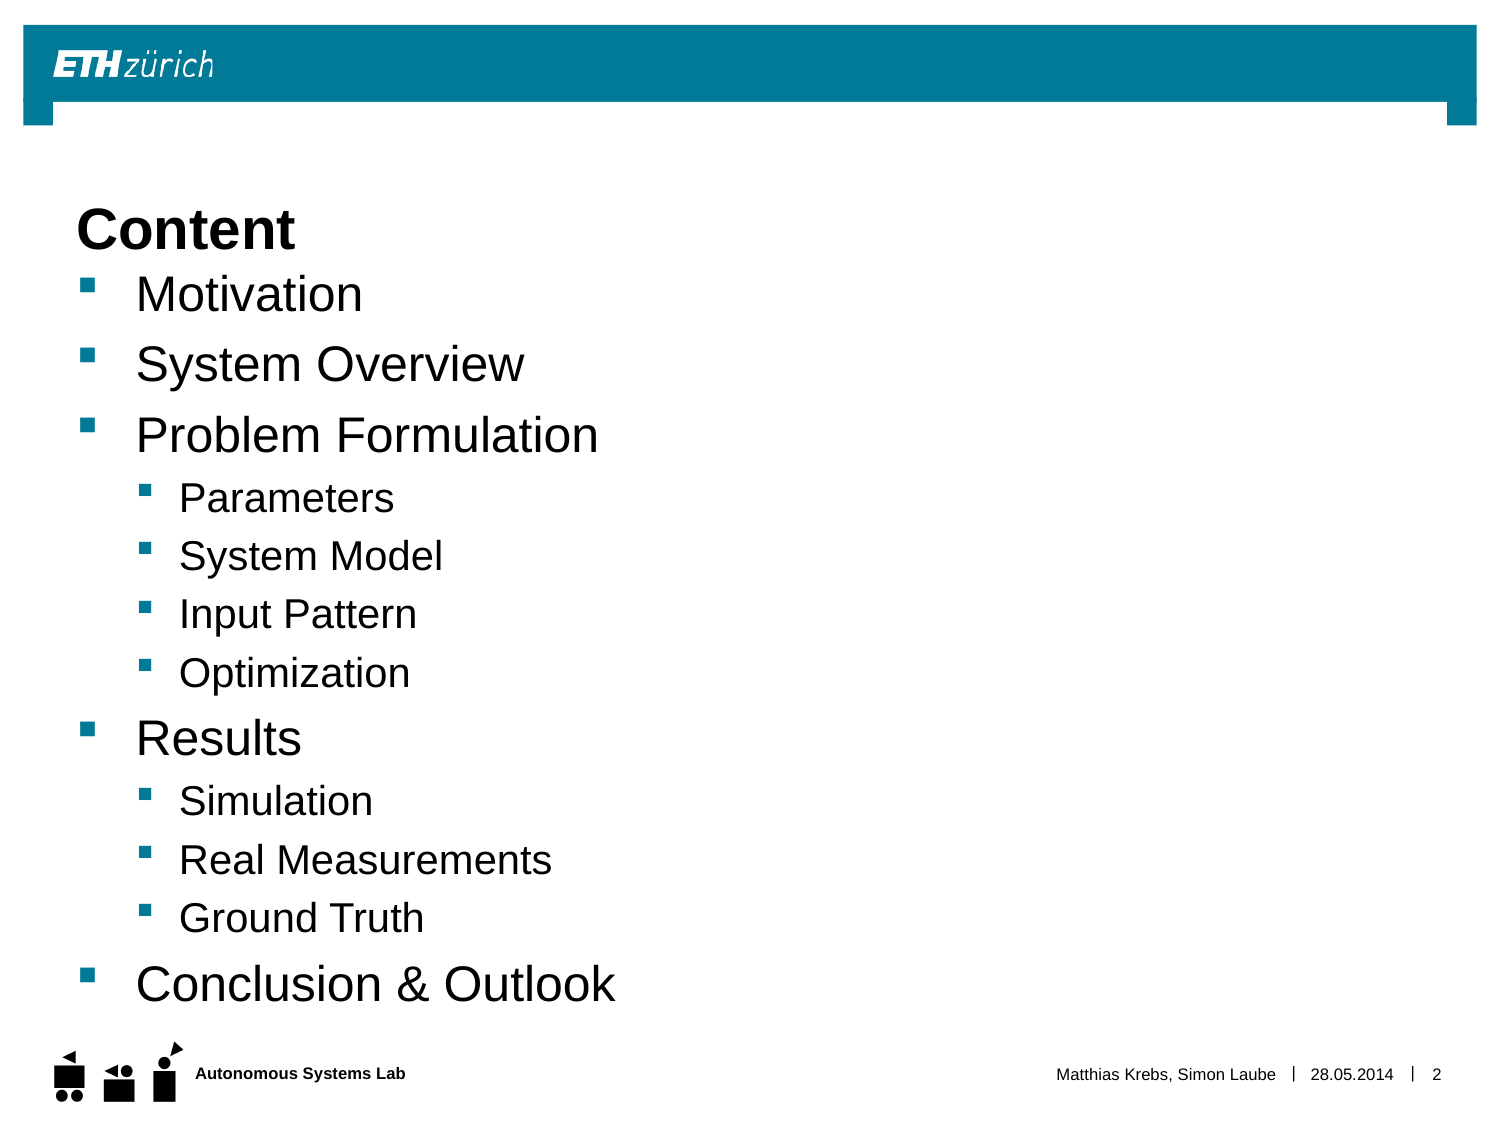

# Content
Motivation
System Overview
Problem Formulation
Parameters
System Model
Input Pattern
Optimization
Results
Simulation
Real Measurements
Ground Truth
Conclusion & Outlook
Matthias Krebs, Simon Laube
28.05.2014
2